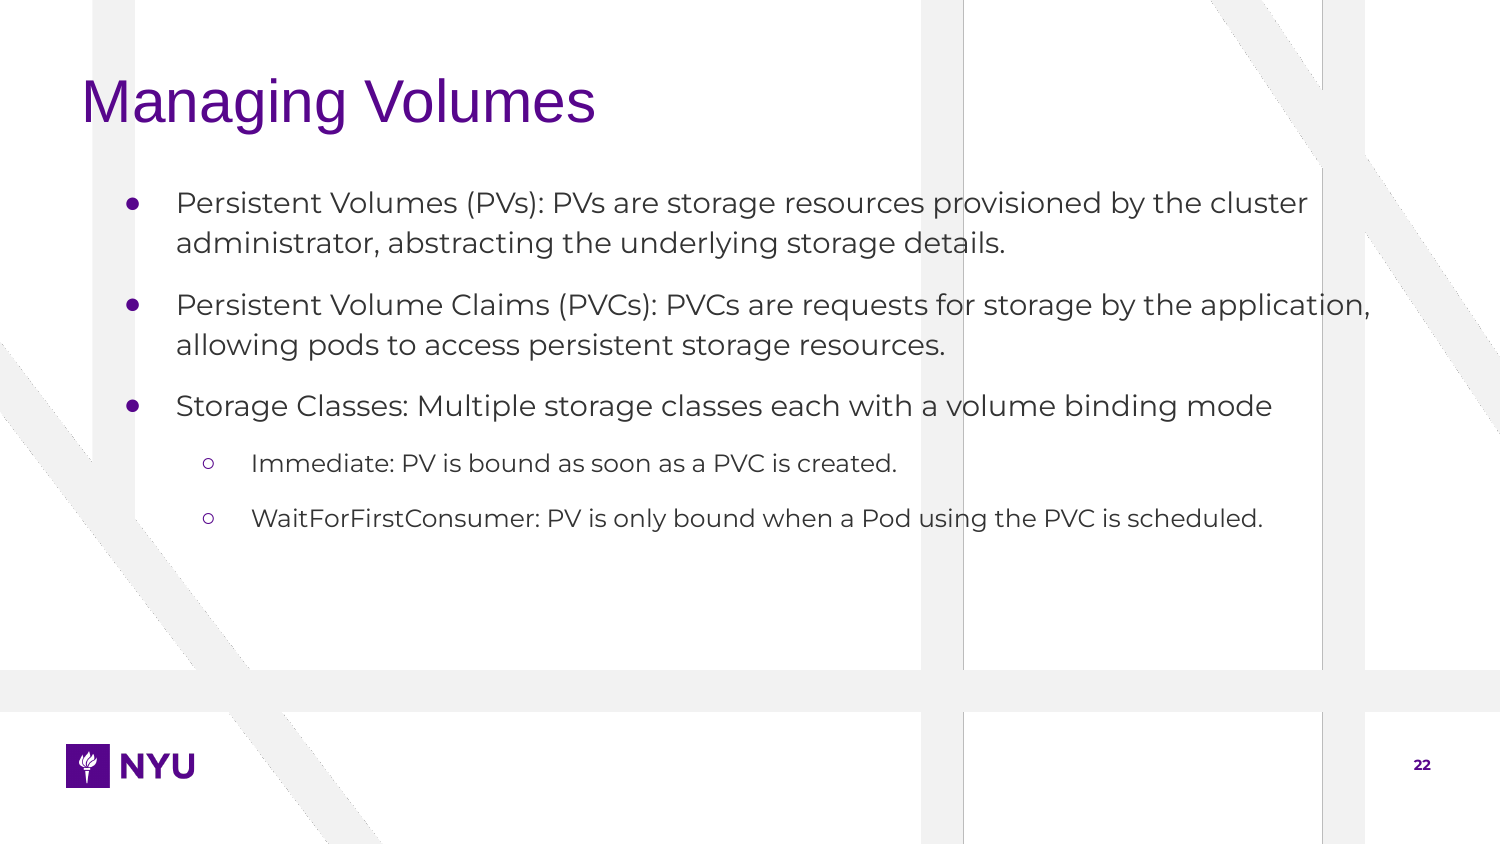

# Managing Volumes
Persistent Volumes (PVs): PVs are storage resources provisioned by the cluster administrator, abstracting the underlying storage details.
Persistent Volume Claims (PVCs): PVCs are requests for storage by the application, allowing pods to access persistent storage resources.
Storage Classes: Multiple storage classes each with a volume binding mode
Immediate: PV is bound as soon as a PVC is created.
WaitForFirstConsumer: PV is only bound when a Pod using the PVC is scheduled.